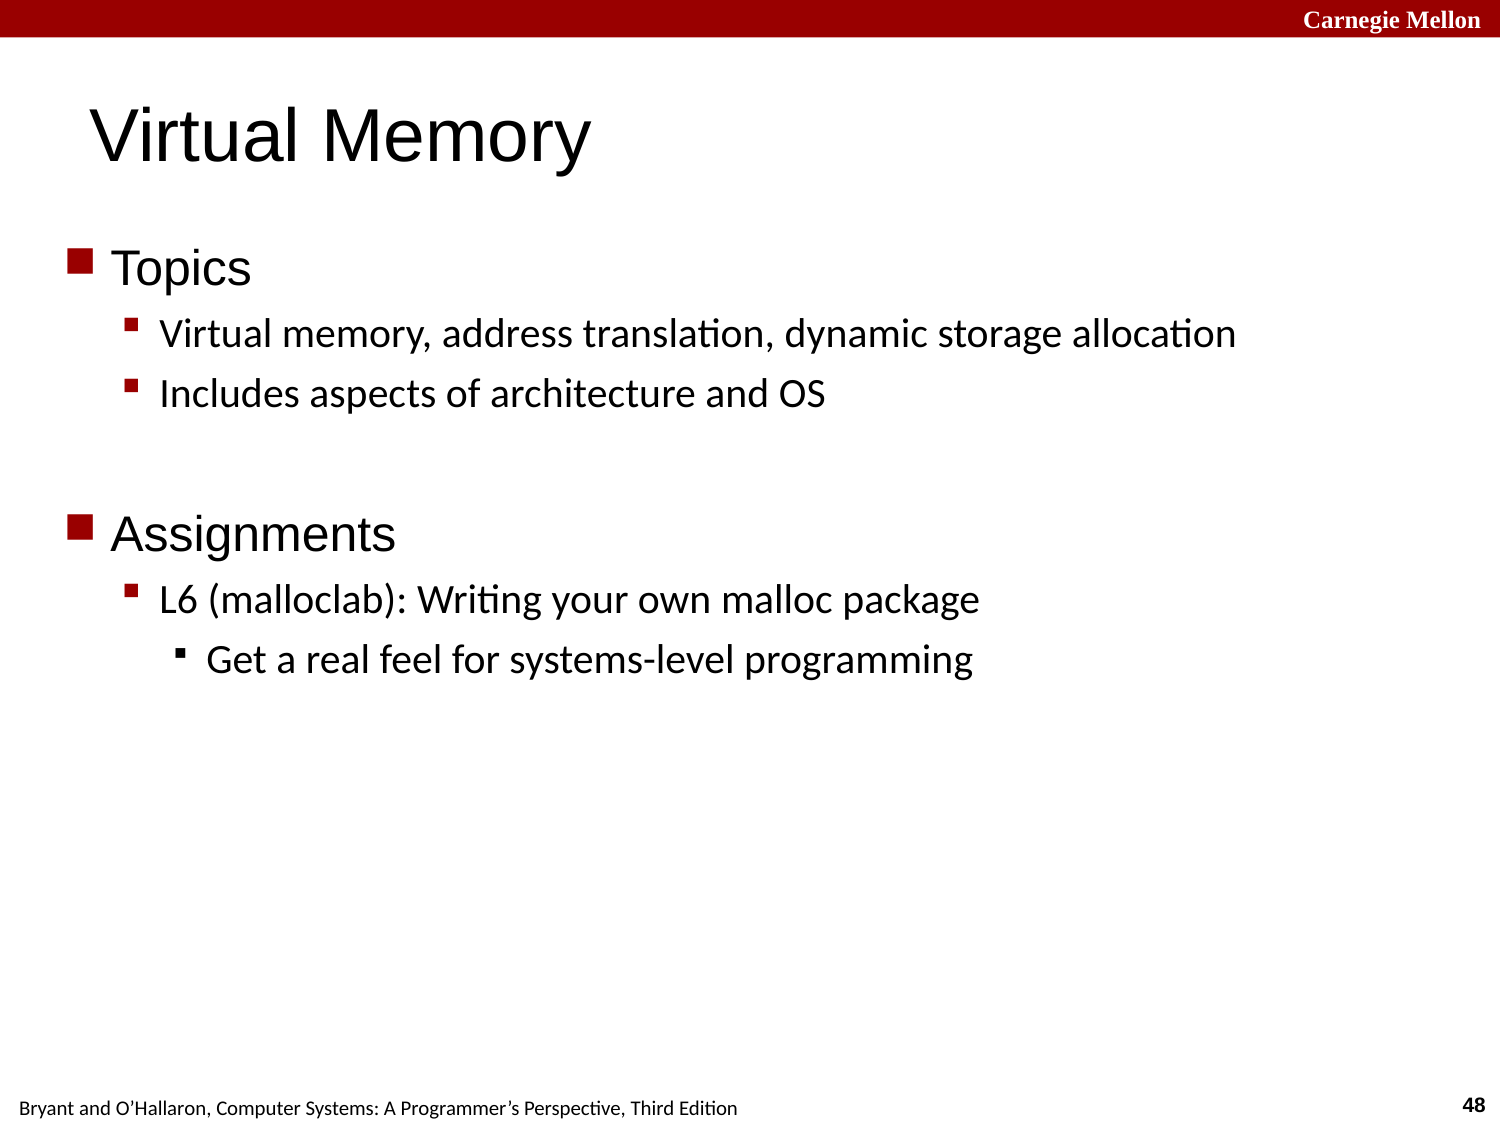

# Virtual Memory
Topics
Virtual memory, address translation, dynamic storage allocation
Includes aspects of architecture and OS

Assignments
L6 (malloclab): Writing your own malloc package
Get a real feel for systems-level programming